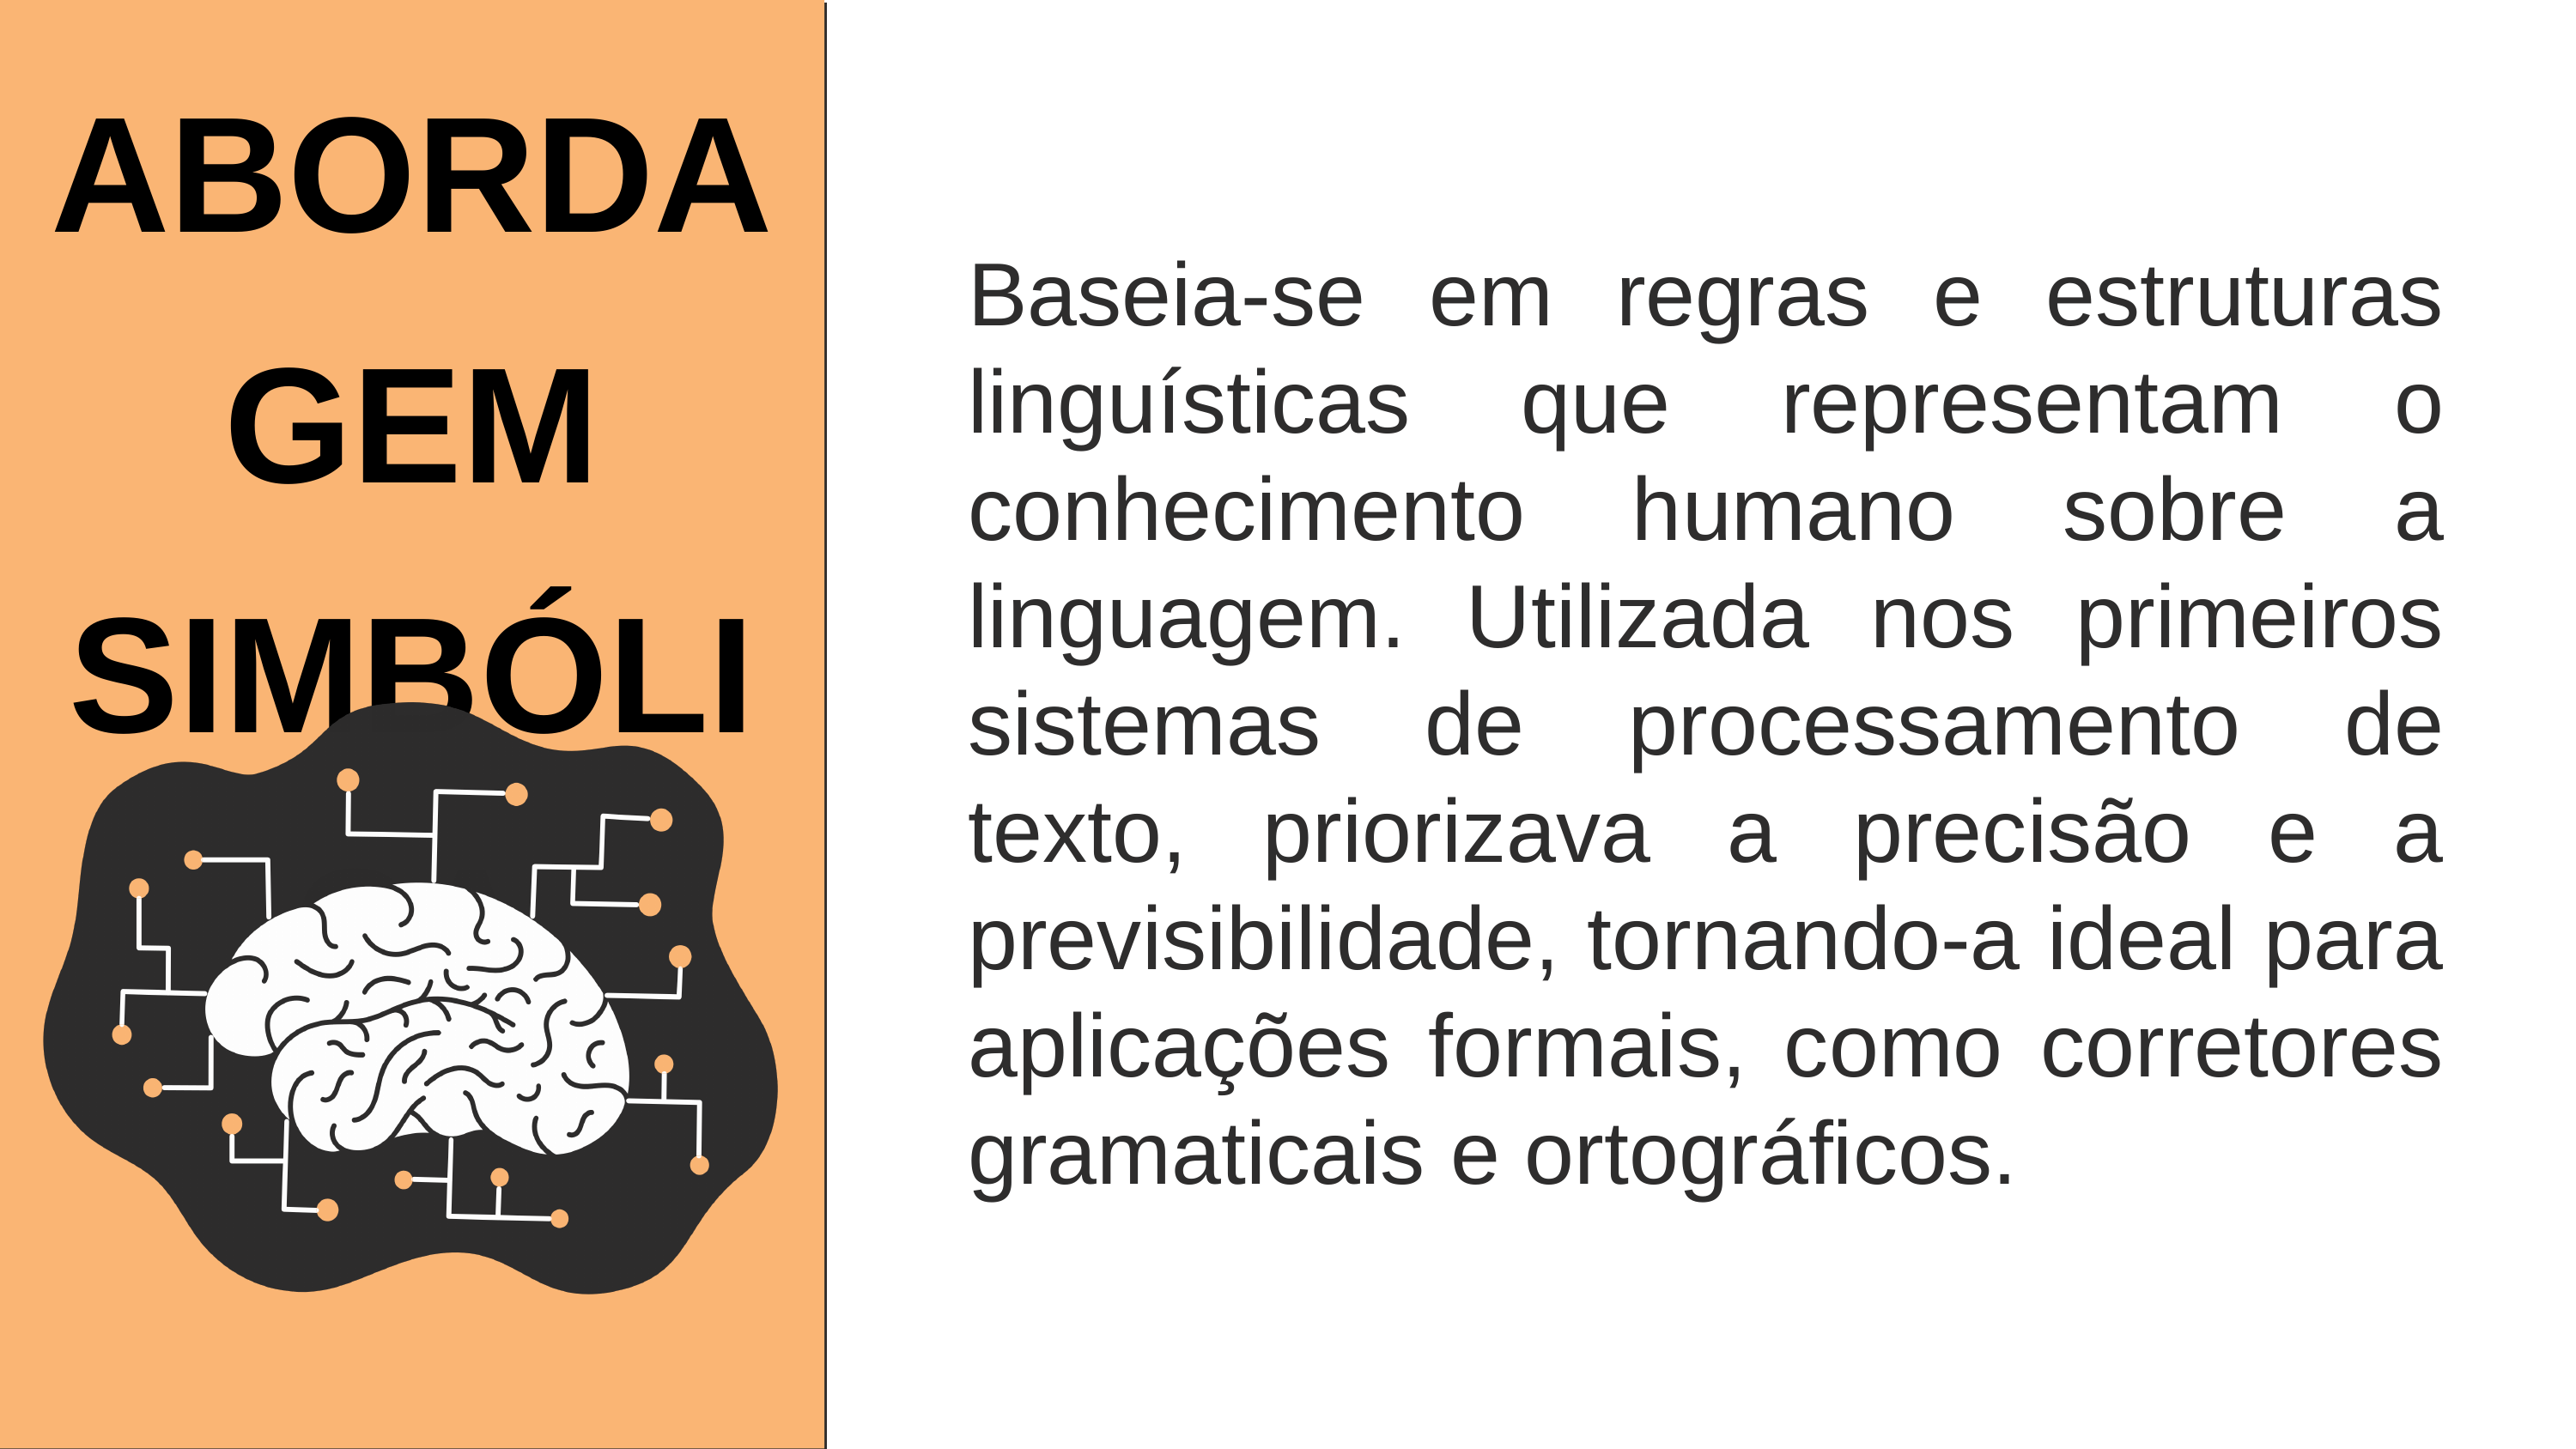

ABORDAGEM SIMBÓLICA
Baseia-se em regras e estruturas linguísticas que representam o conhecimento humano sobre a linguagem. Utilizada nos primeiros sistemas de processamento de texto, priorizava a precisão e a previsibilidade, tornando-a ideal para aplicações formais, como corretores gramaticais e ortográficos.